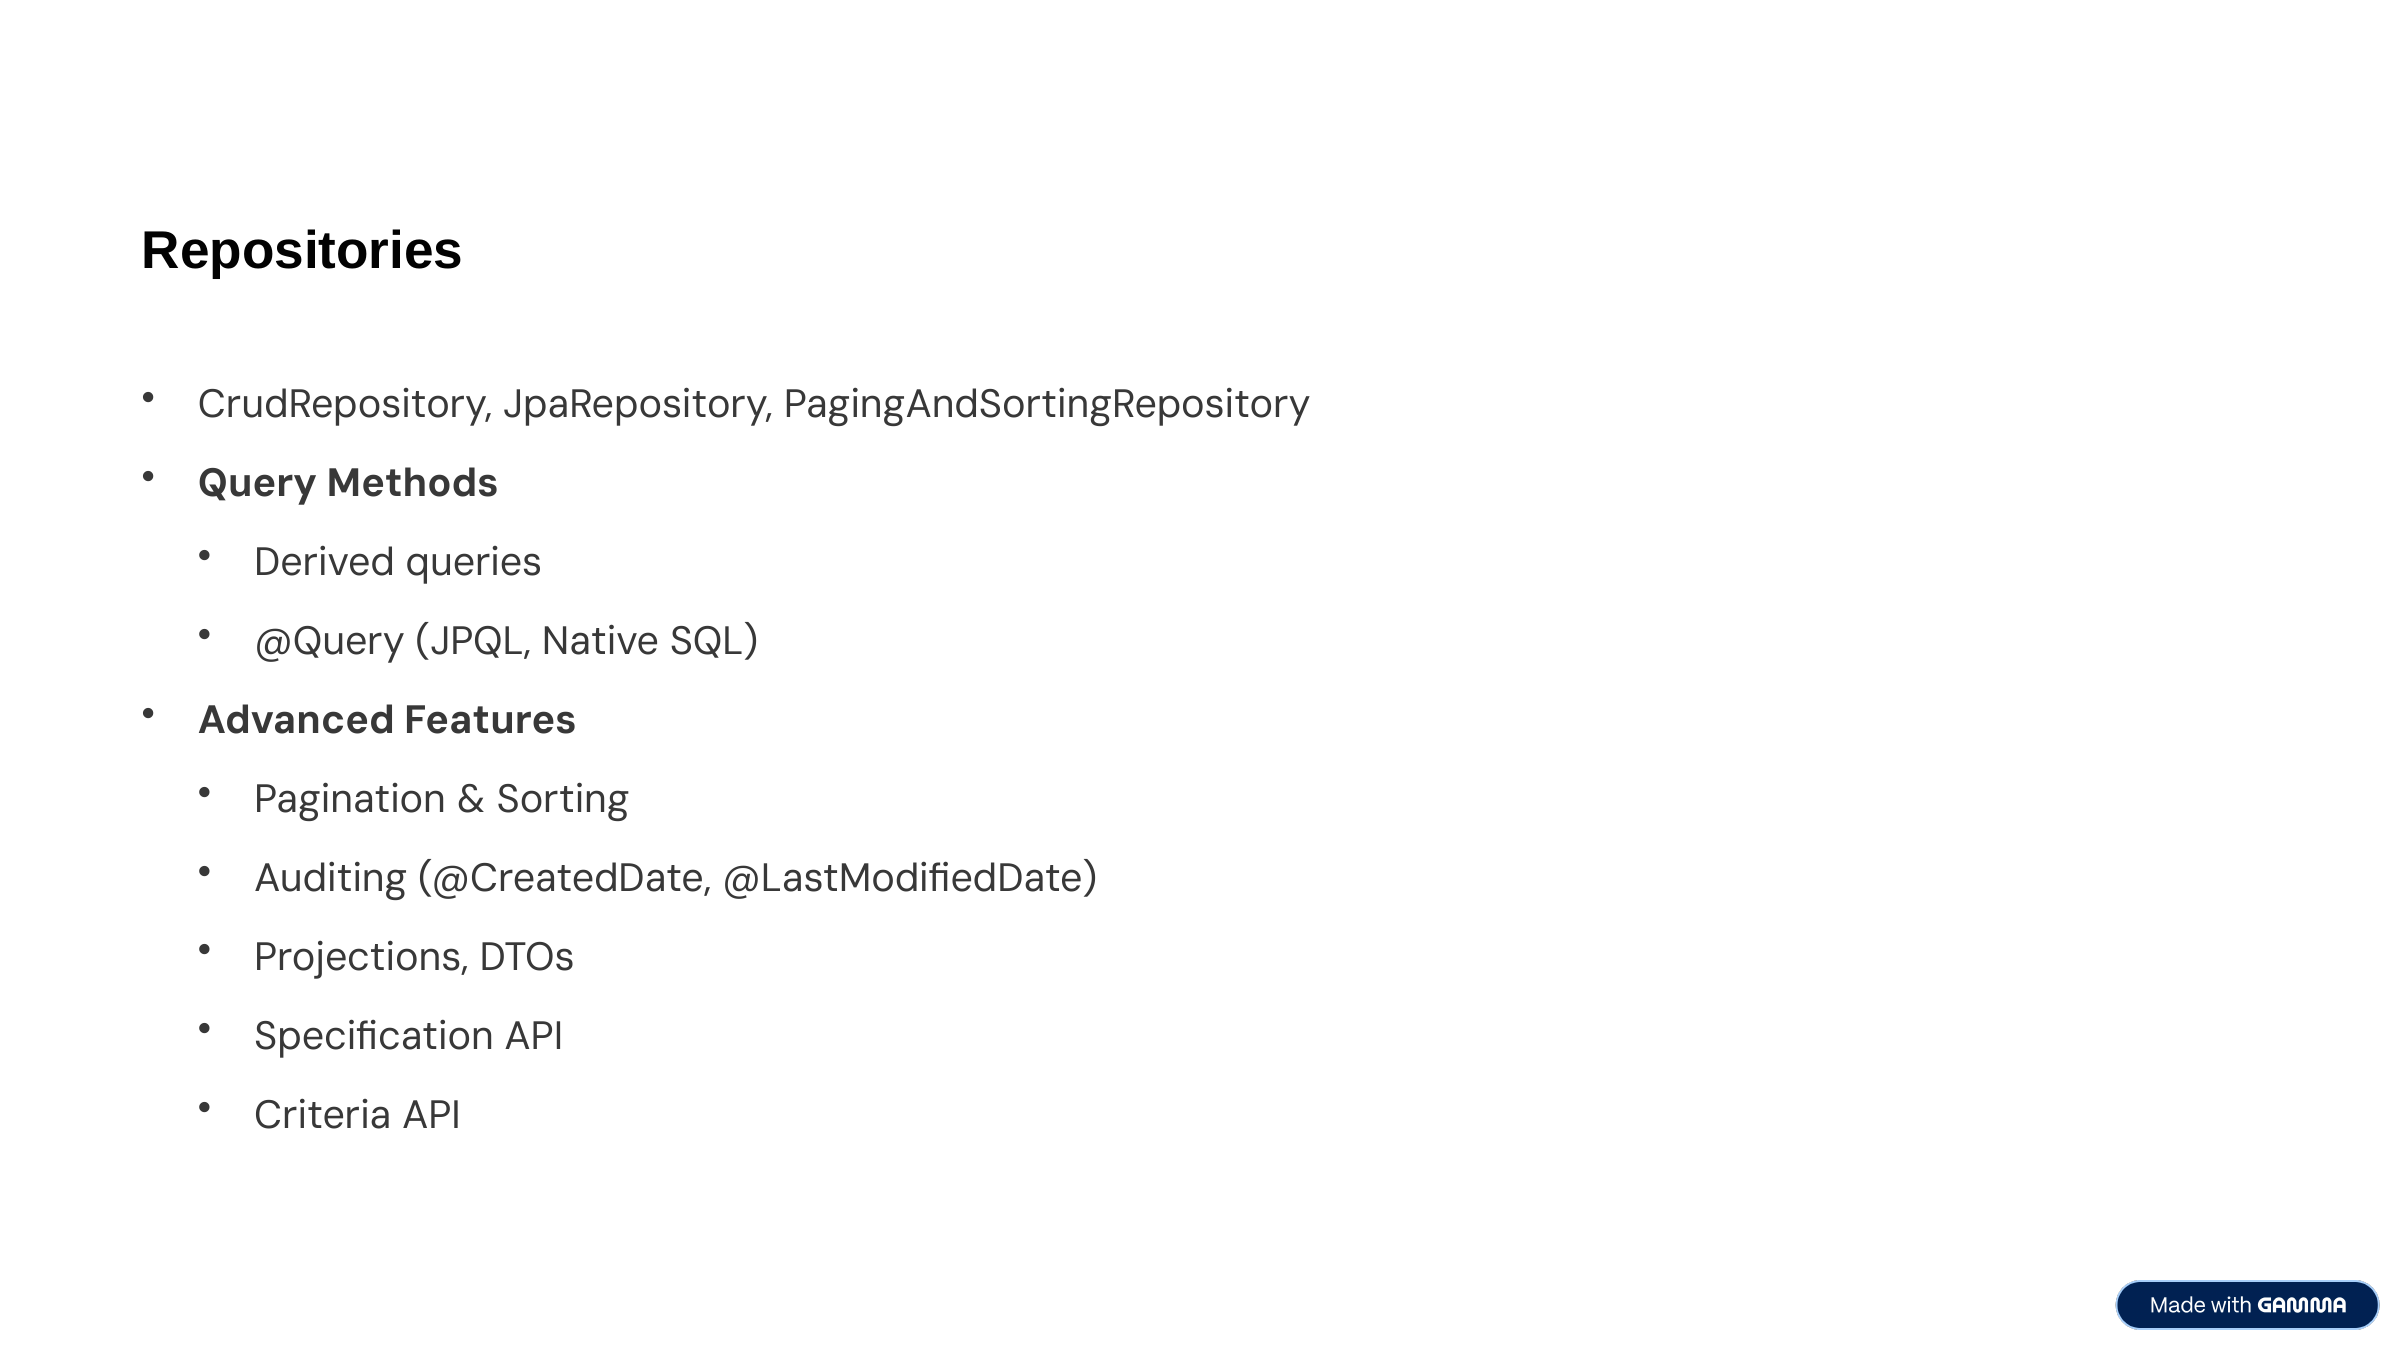

Repositories
CrudRepository, JpaRepository, PagingAndSortingRepository
Query Methods
Derived queries
@Query (JPQL, Native SQL)
Advanced Features
Pagination & Sorting
Auditing (@CreatedDate, @LastModifiedDate)
Projections, DTOs
Specification API
Criteria API